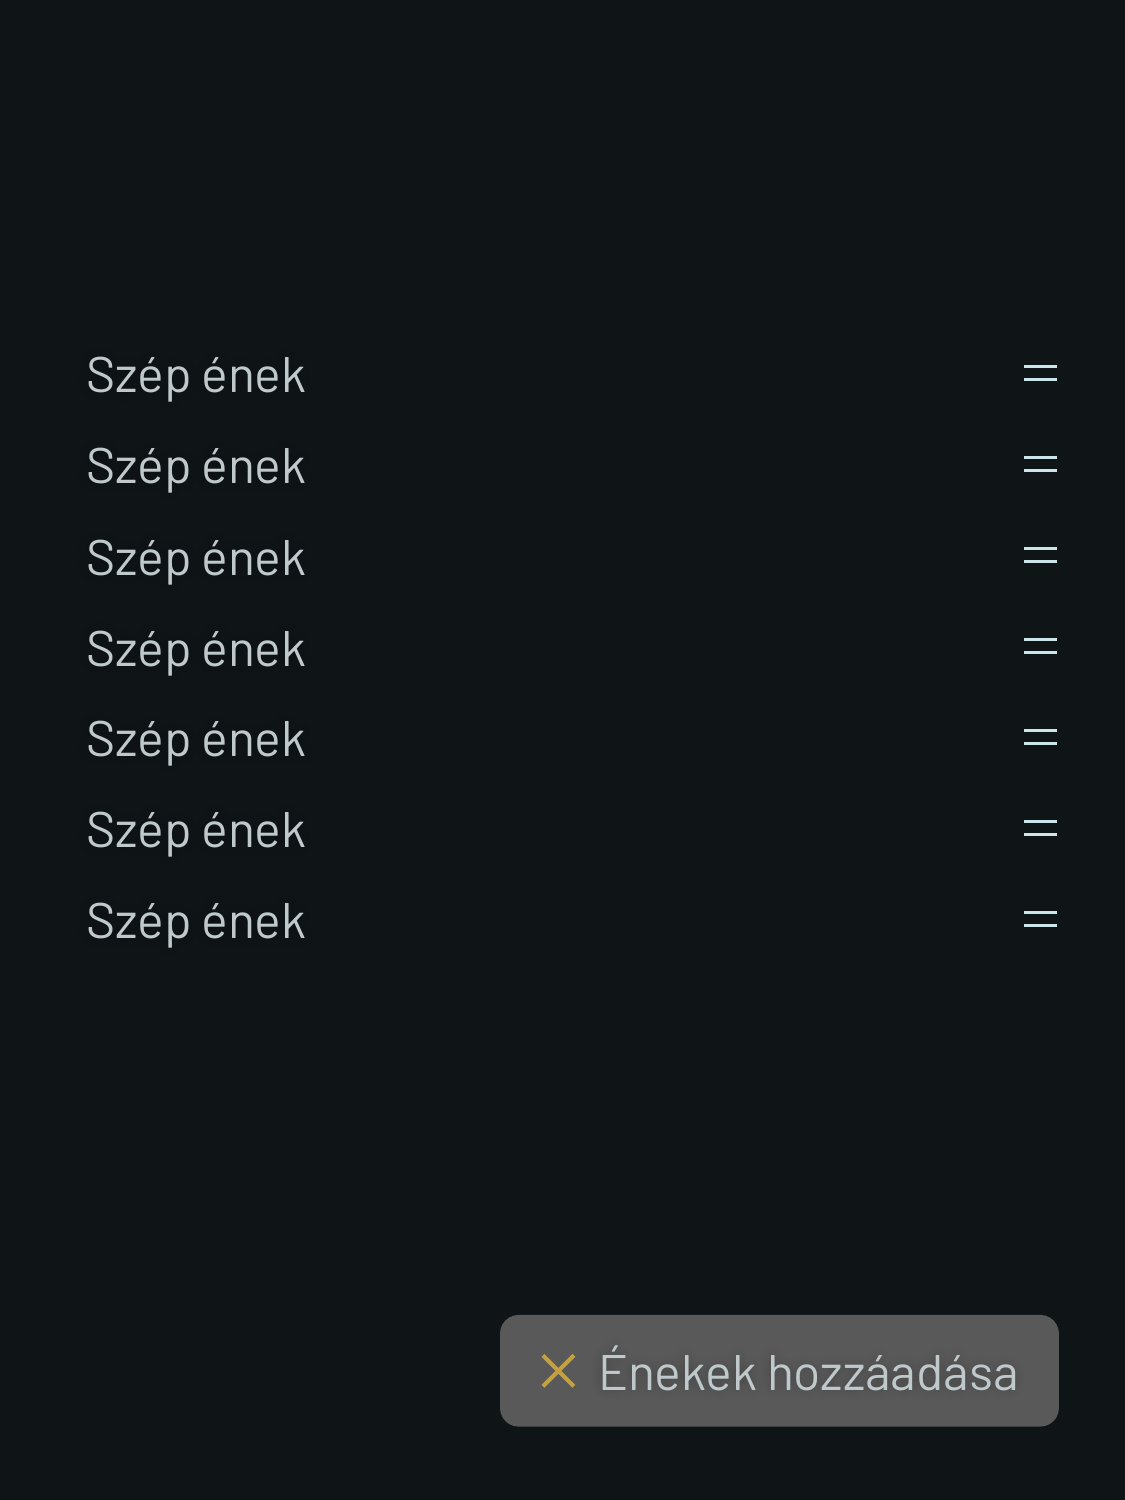

Szép ének
Szép ének
Szép ének
Szép ének
Szép ének
Szép ének
Szép ének

Énekek hozzáadása